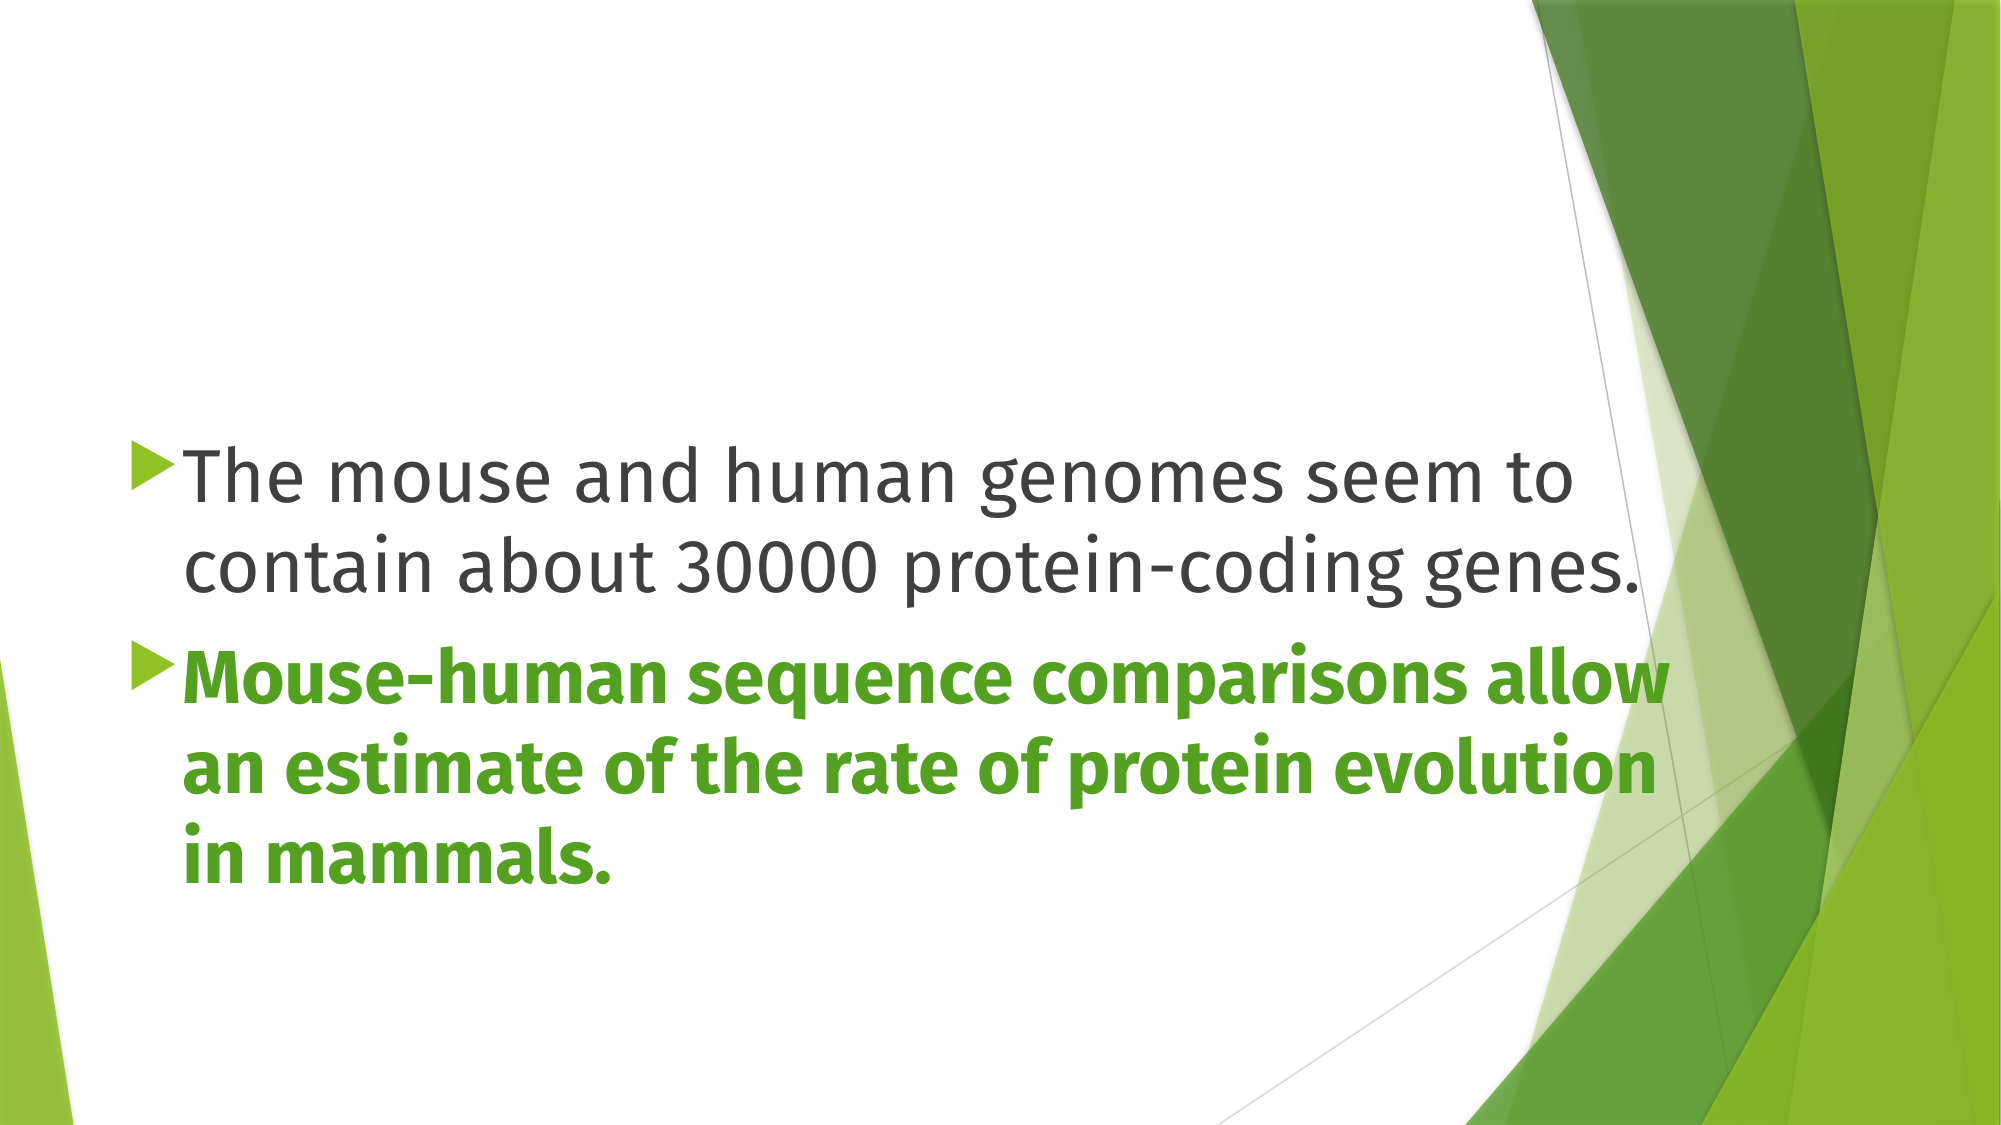

The mouse and human genomes seem to contain about 30000 protein-coding genes.
Mouse-human sequence comparisons allow an estimate of the rate of protein evolution in mammals.